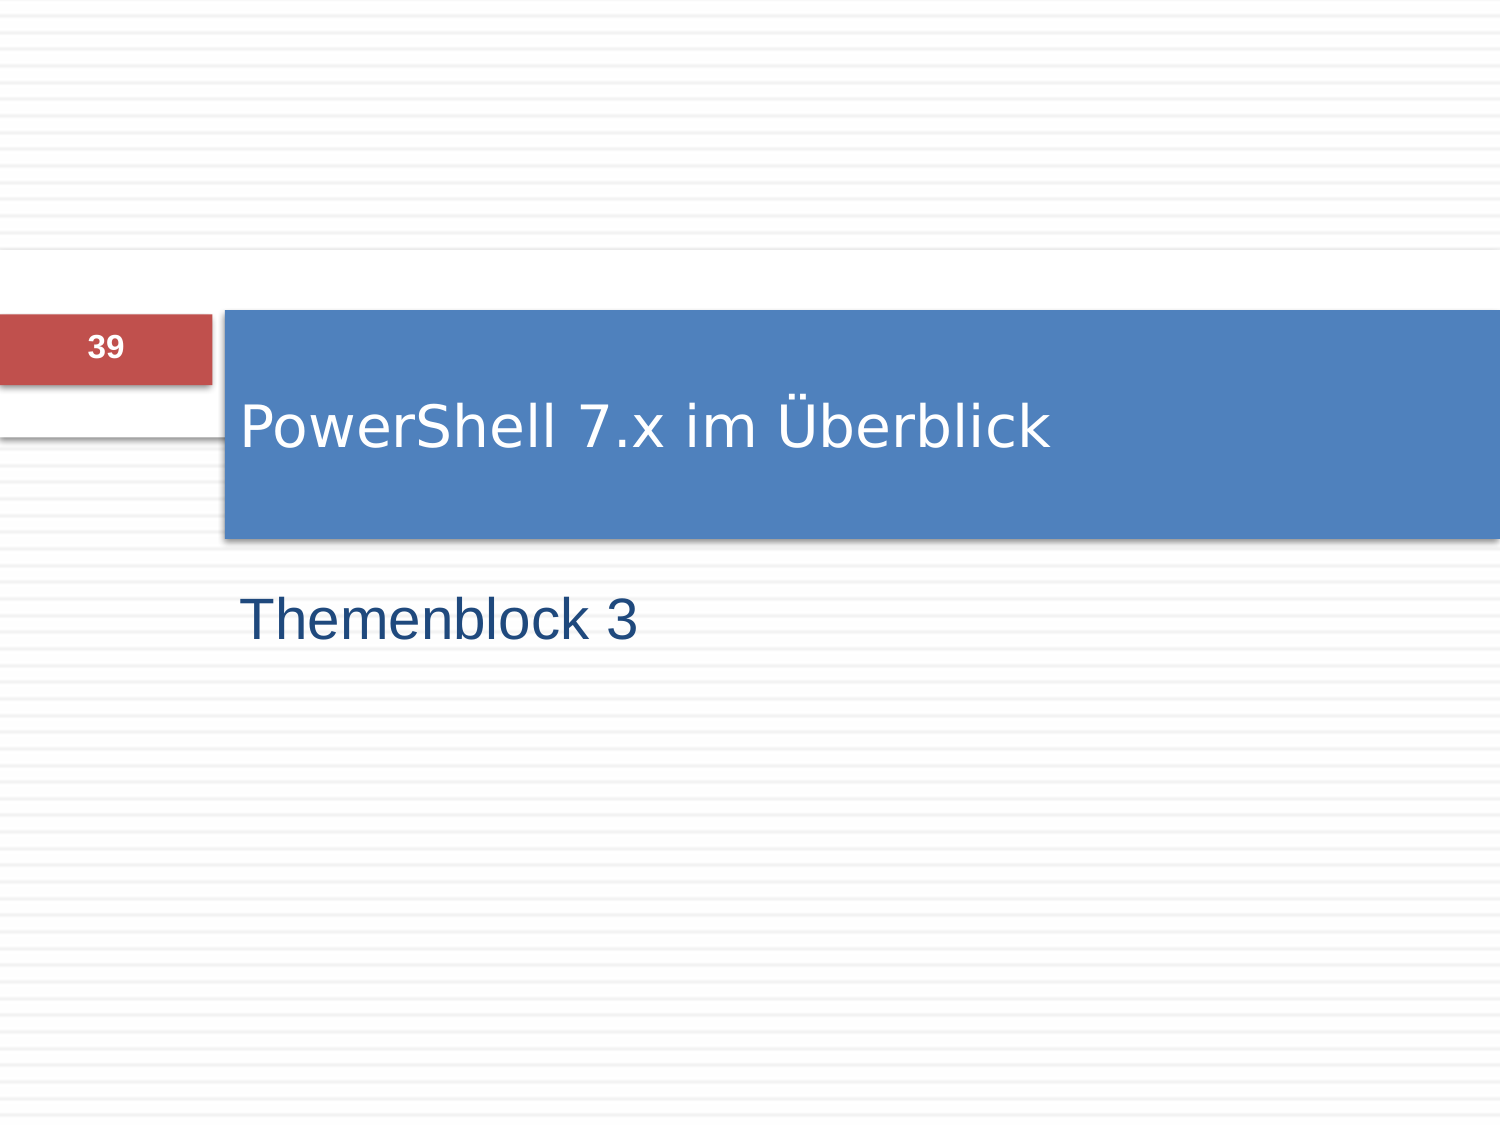

39
# PowerShell 7.x im Überblick
Themenblock 3